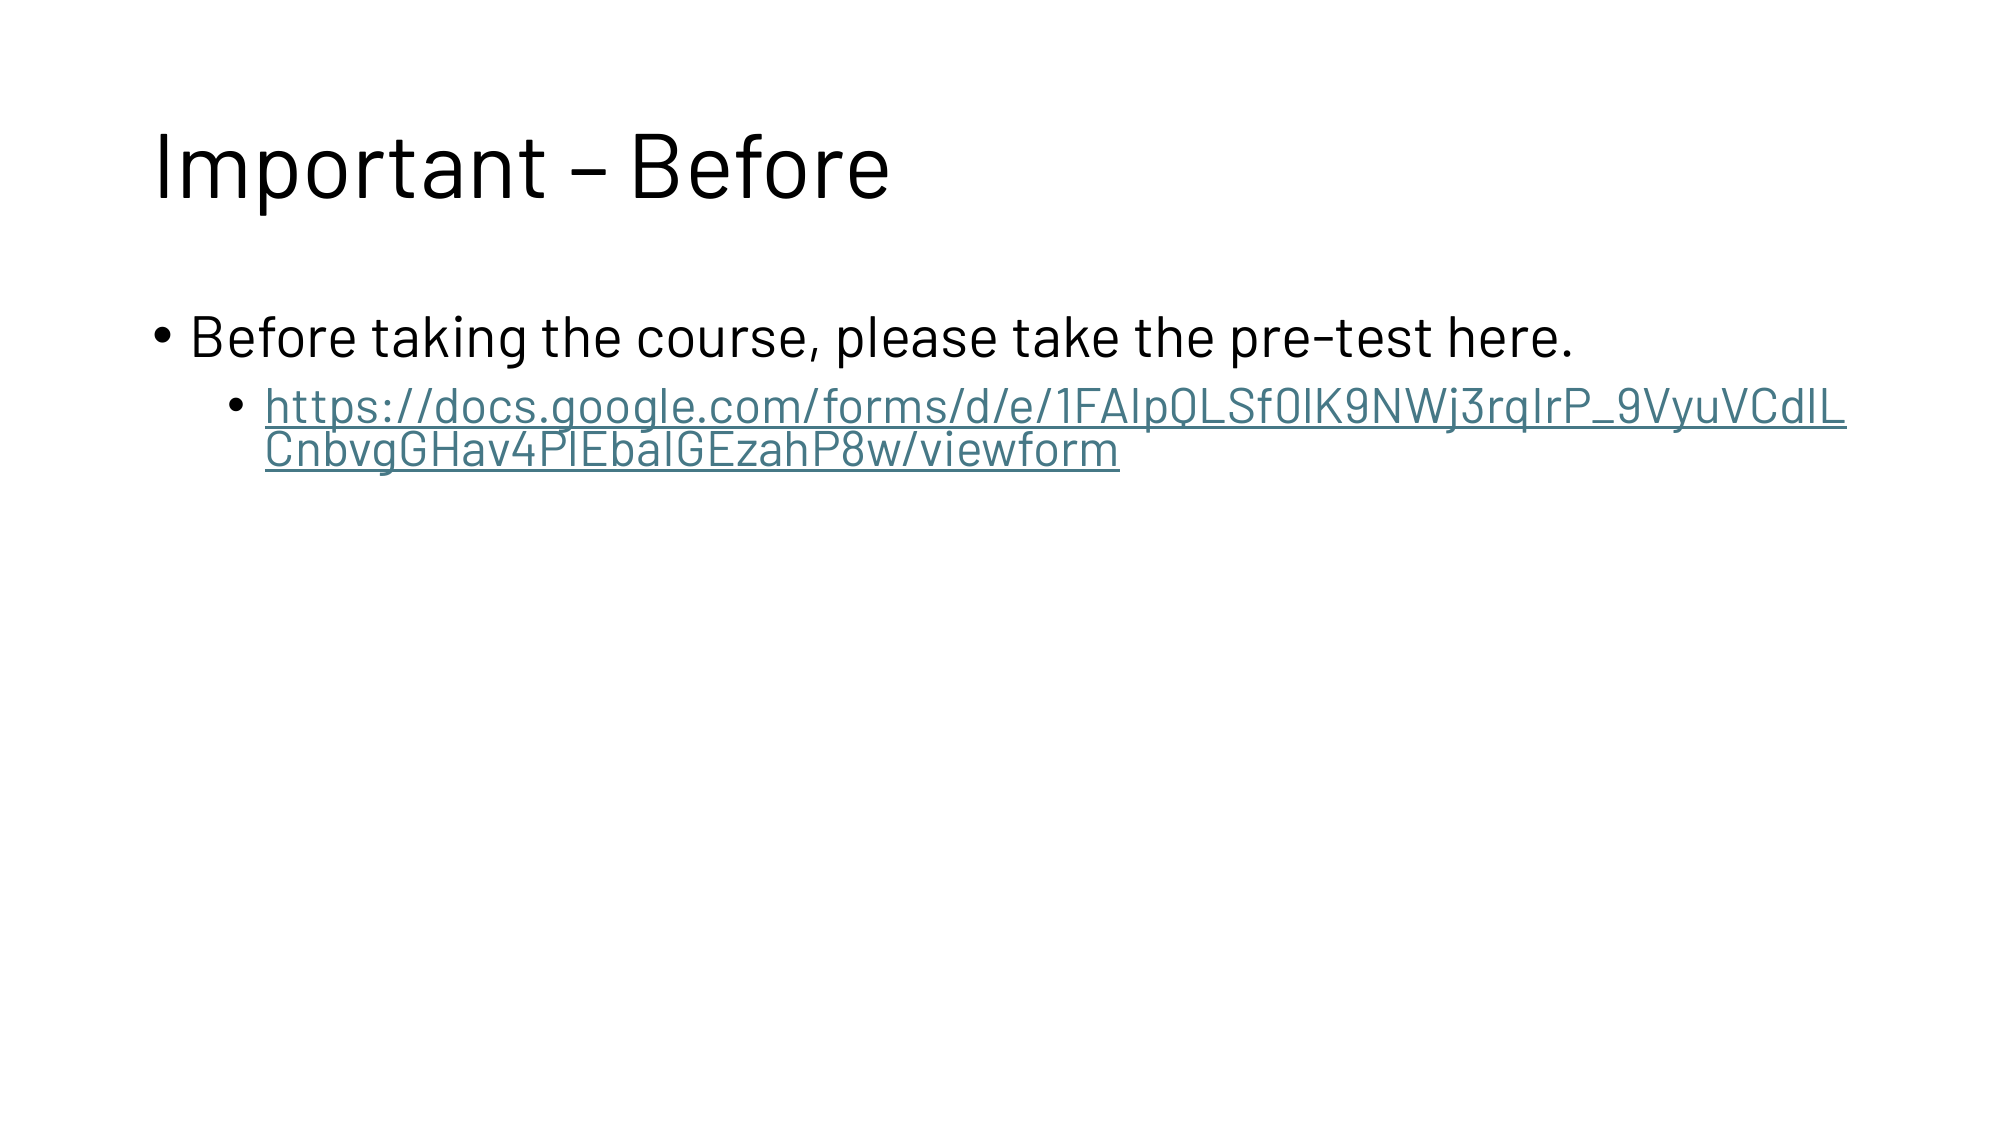

# Important – Before
Before taking the course, please take the pre-test here.
https://docs.google.com/forms/d/e/1FAIpQLSf0lK9NWj3rqIrP_9VyuVCdlLCnbvgGHav4PlEbaIGEzahP8w/viewform